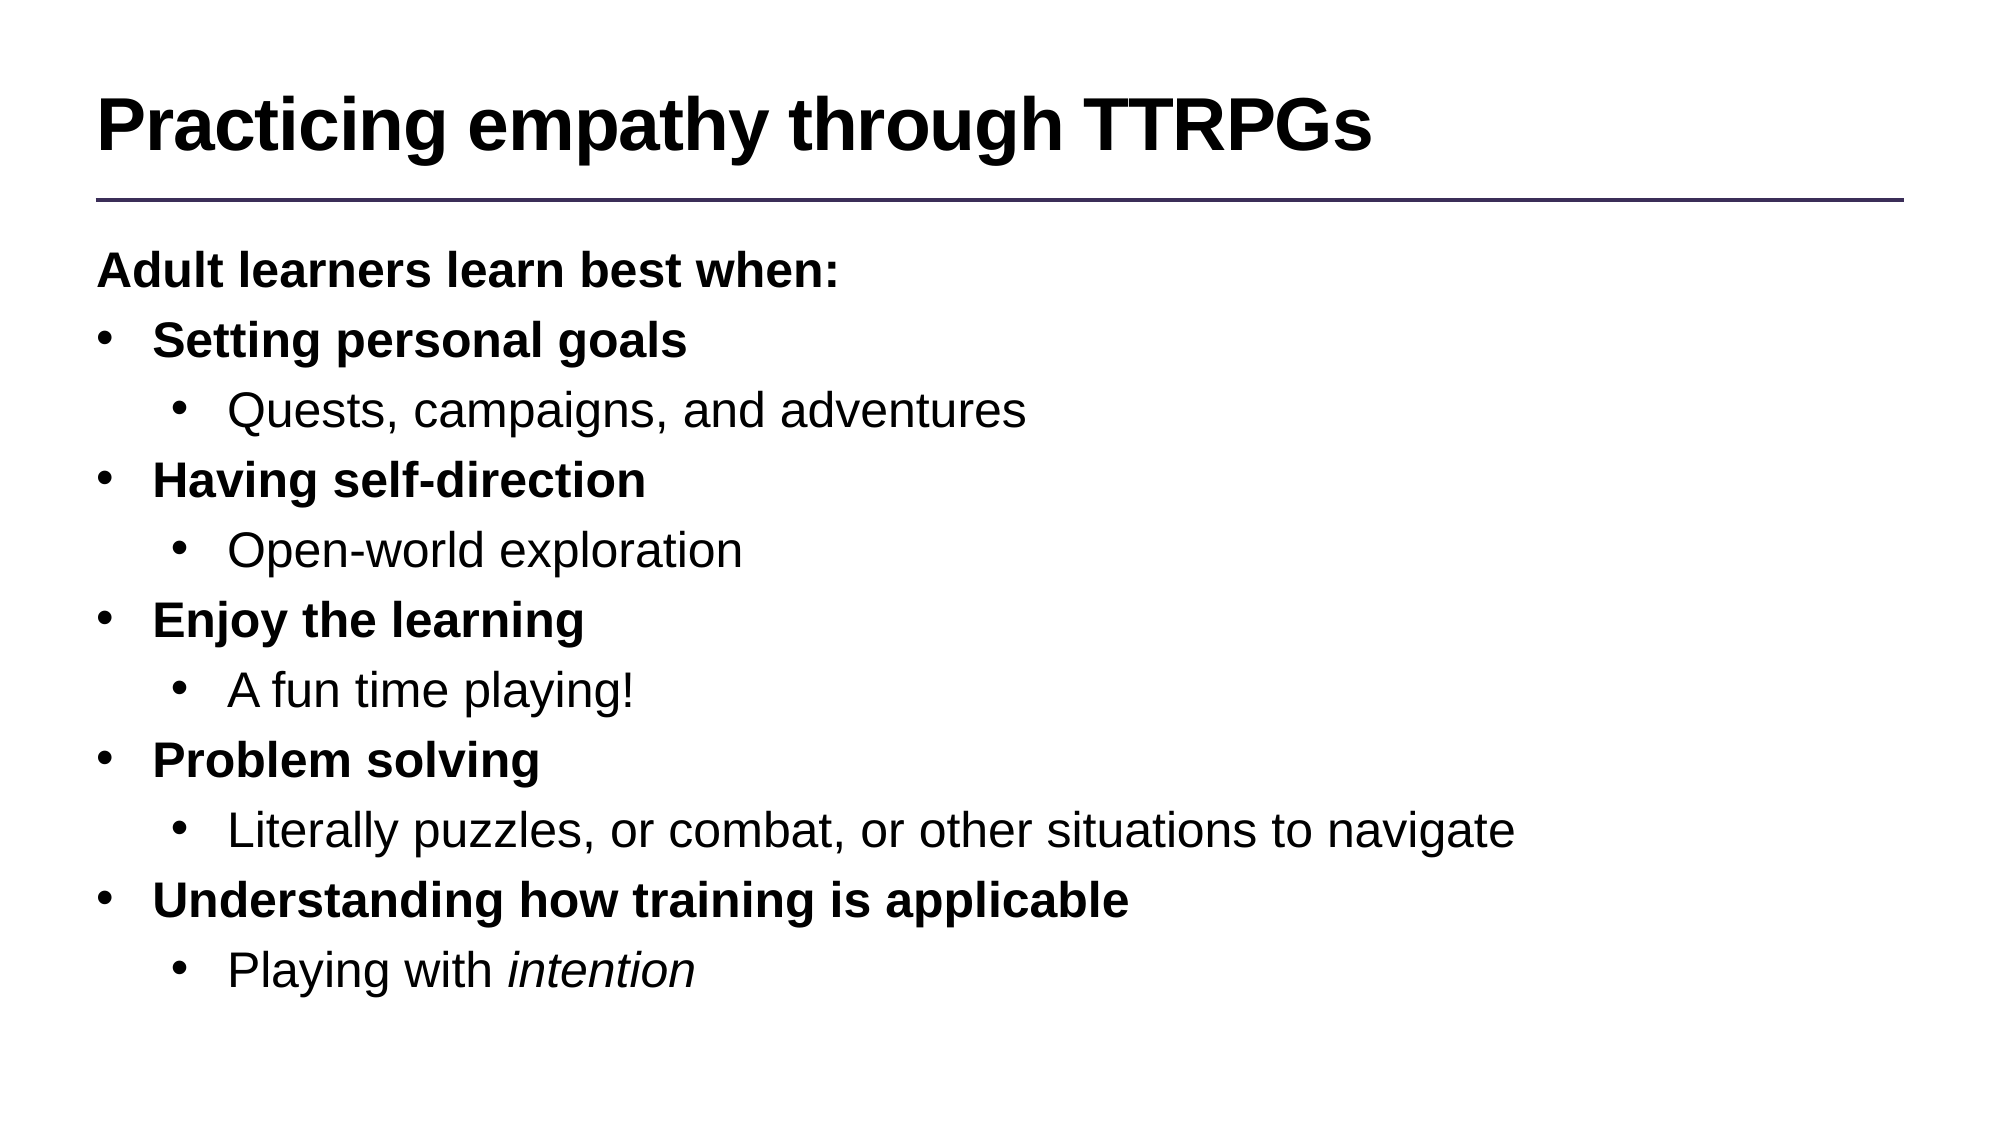

# Practicing empathy through TTRPGs

Adult learners learn best when:
Setting personal goals
Quests, campaigns, and adventures
Having self-direction
Open-world exploration
Enjoy the learning
A fun time playing!
Problem solving
Literally puzzles, or combat, or other situations to navigate
Understanding how training is applicable
Playing with intention